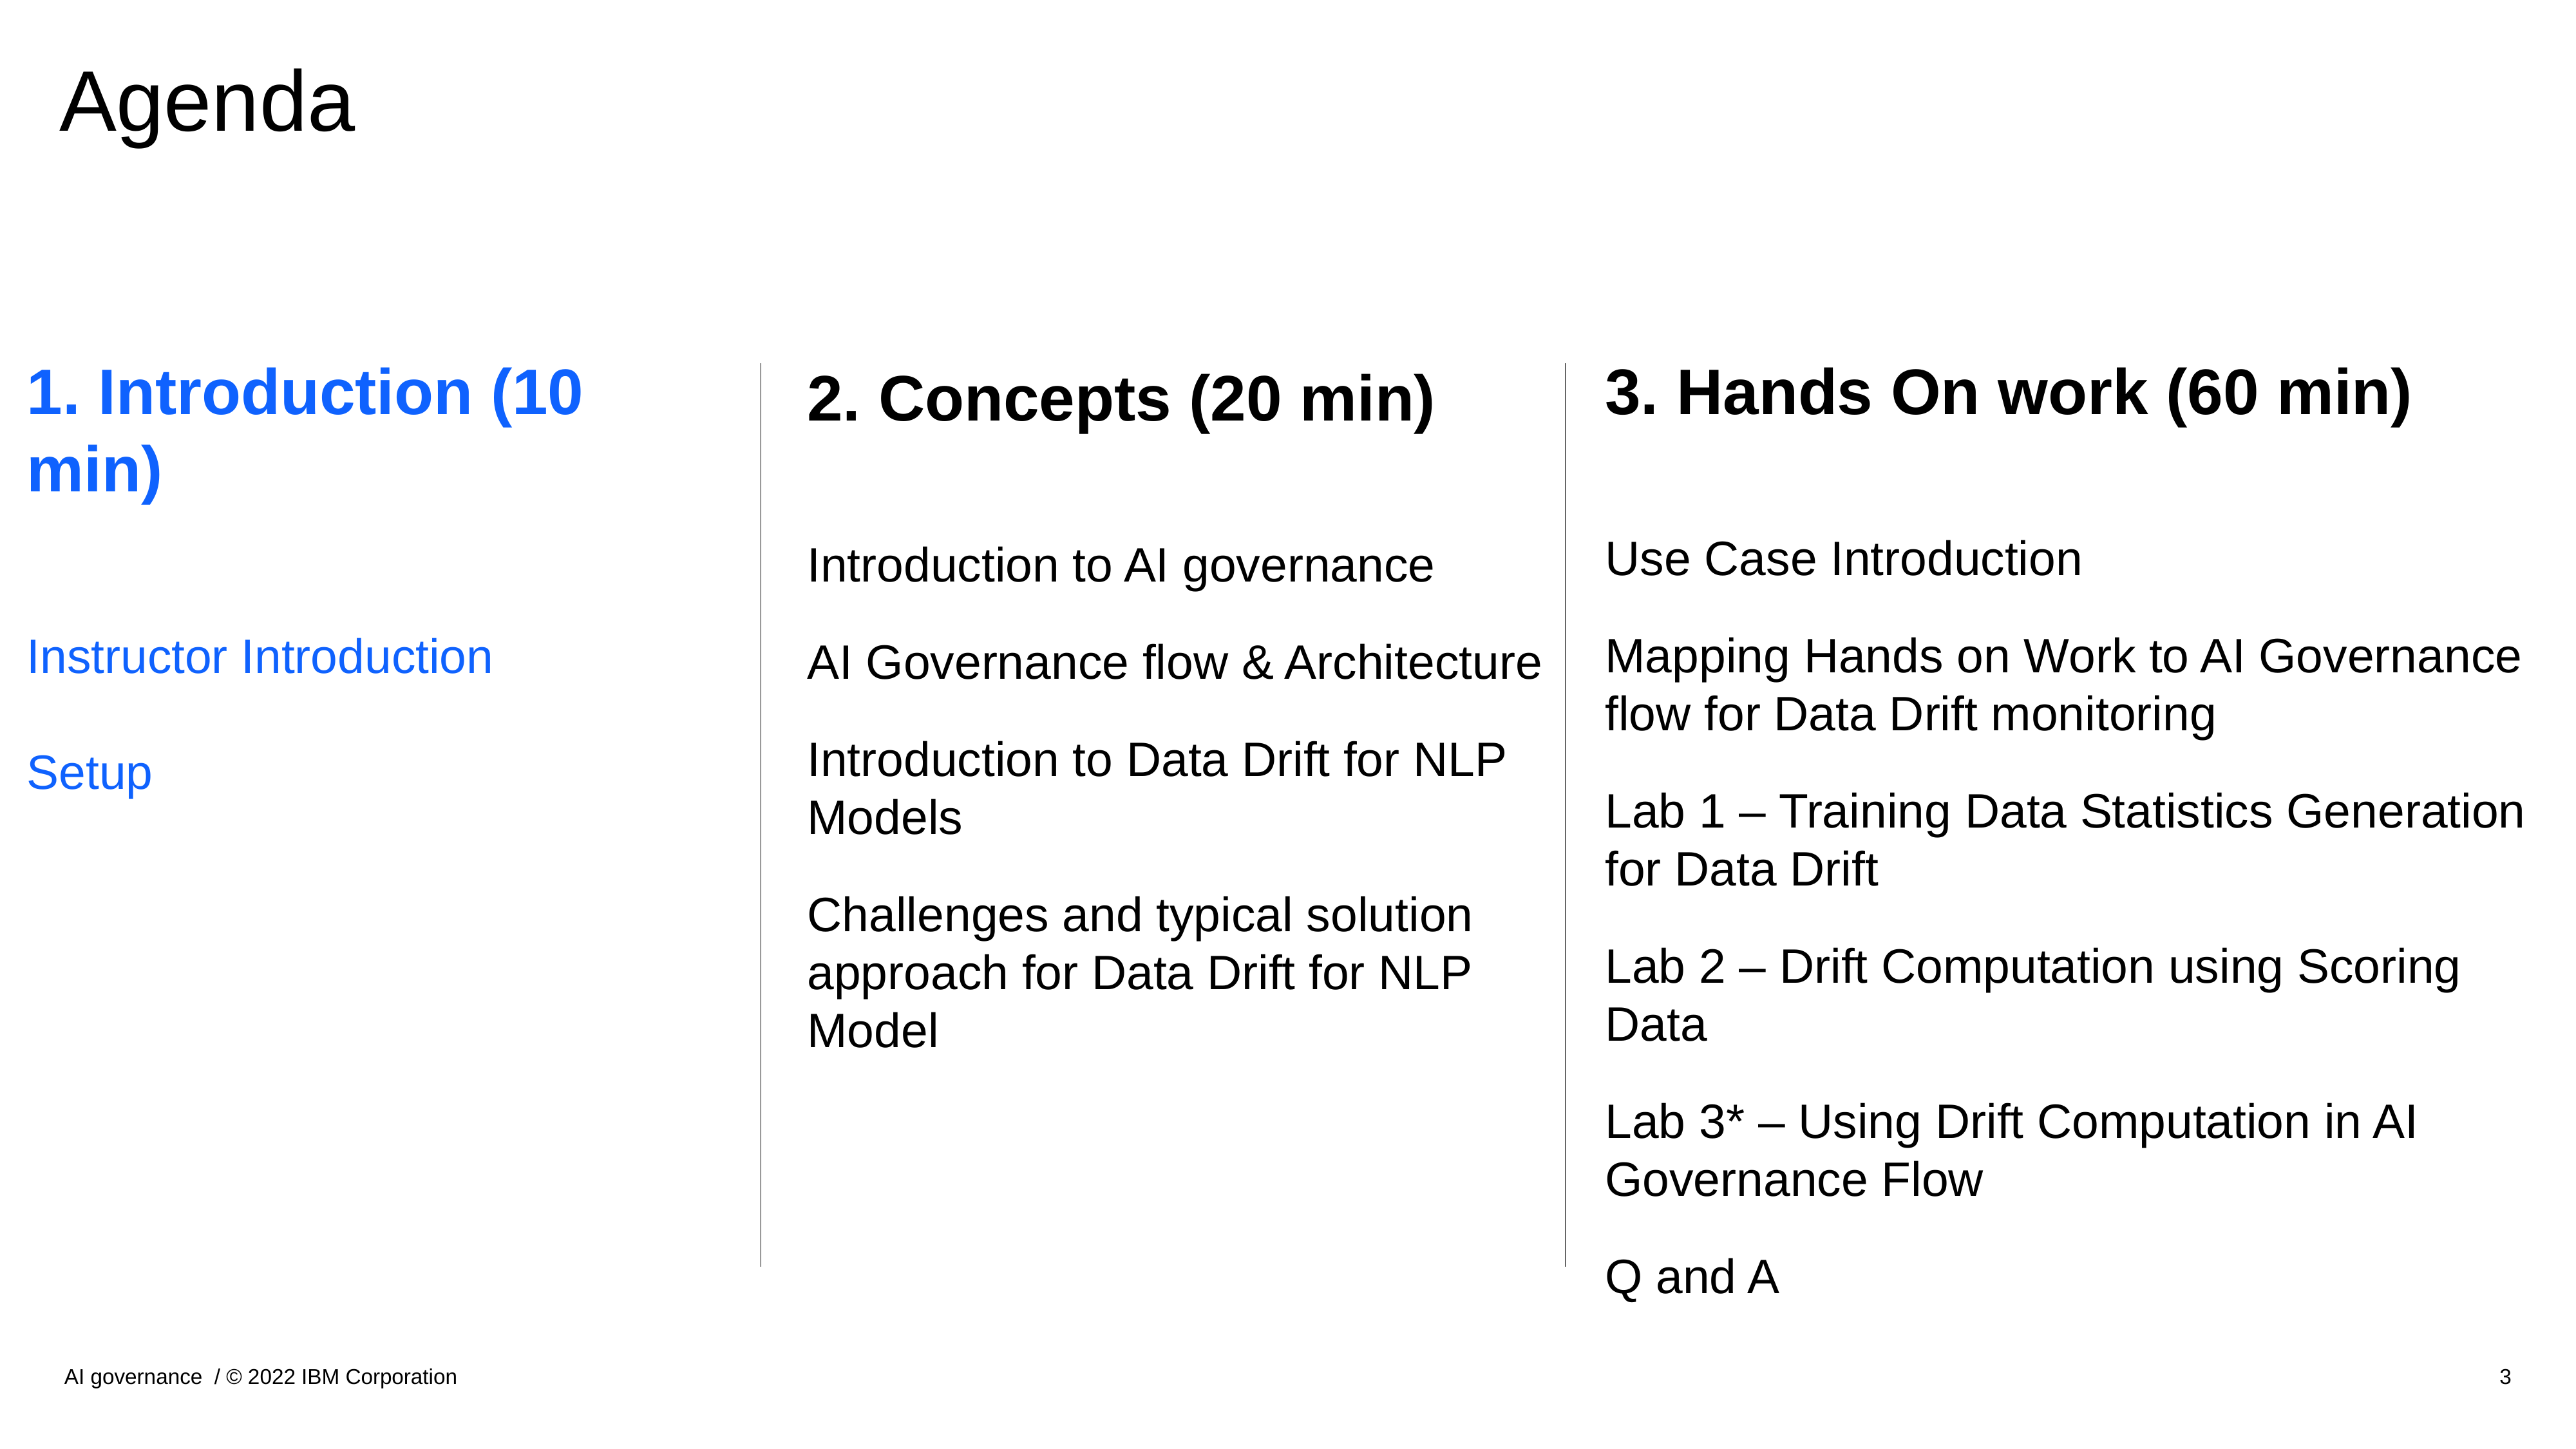

# Agenda
1. Introduction (10 min)

Instructor Introduction

Setup

3. Hands On work (60 min)
Use Case Introduction
Mapping Hands on Work to AI Governance flow for Data Drift monitoring
Lab 1 – Training Data Statistics Generation for Data Drift
Lab 2 – Drift Computation using Scoring Data
Lab 3* – Using Drift Computation in AI Governance Flow
Q and A

2. Concepts (20 min)
Introduction to AI governance
AI Governance flow & Architecture
Introduction to Data Drift for NLP Models
Challenges and typical solution approach for Data Drift for NLP Model
AI governance  / © 2022 IBM Corporation
3
CP4D : Cloud Pak for Data